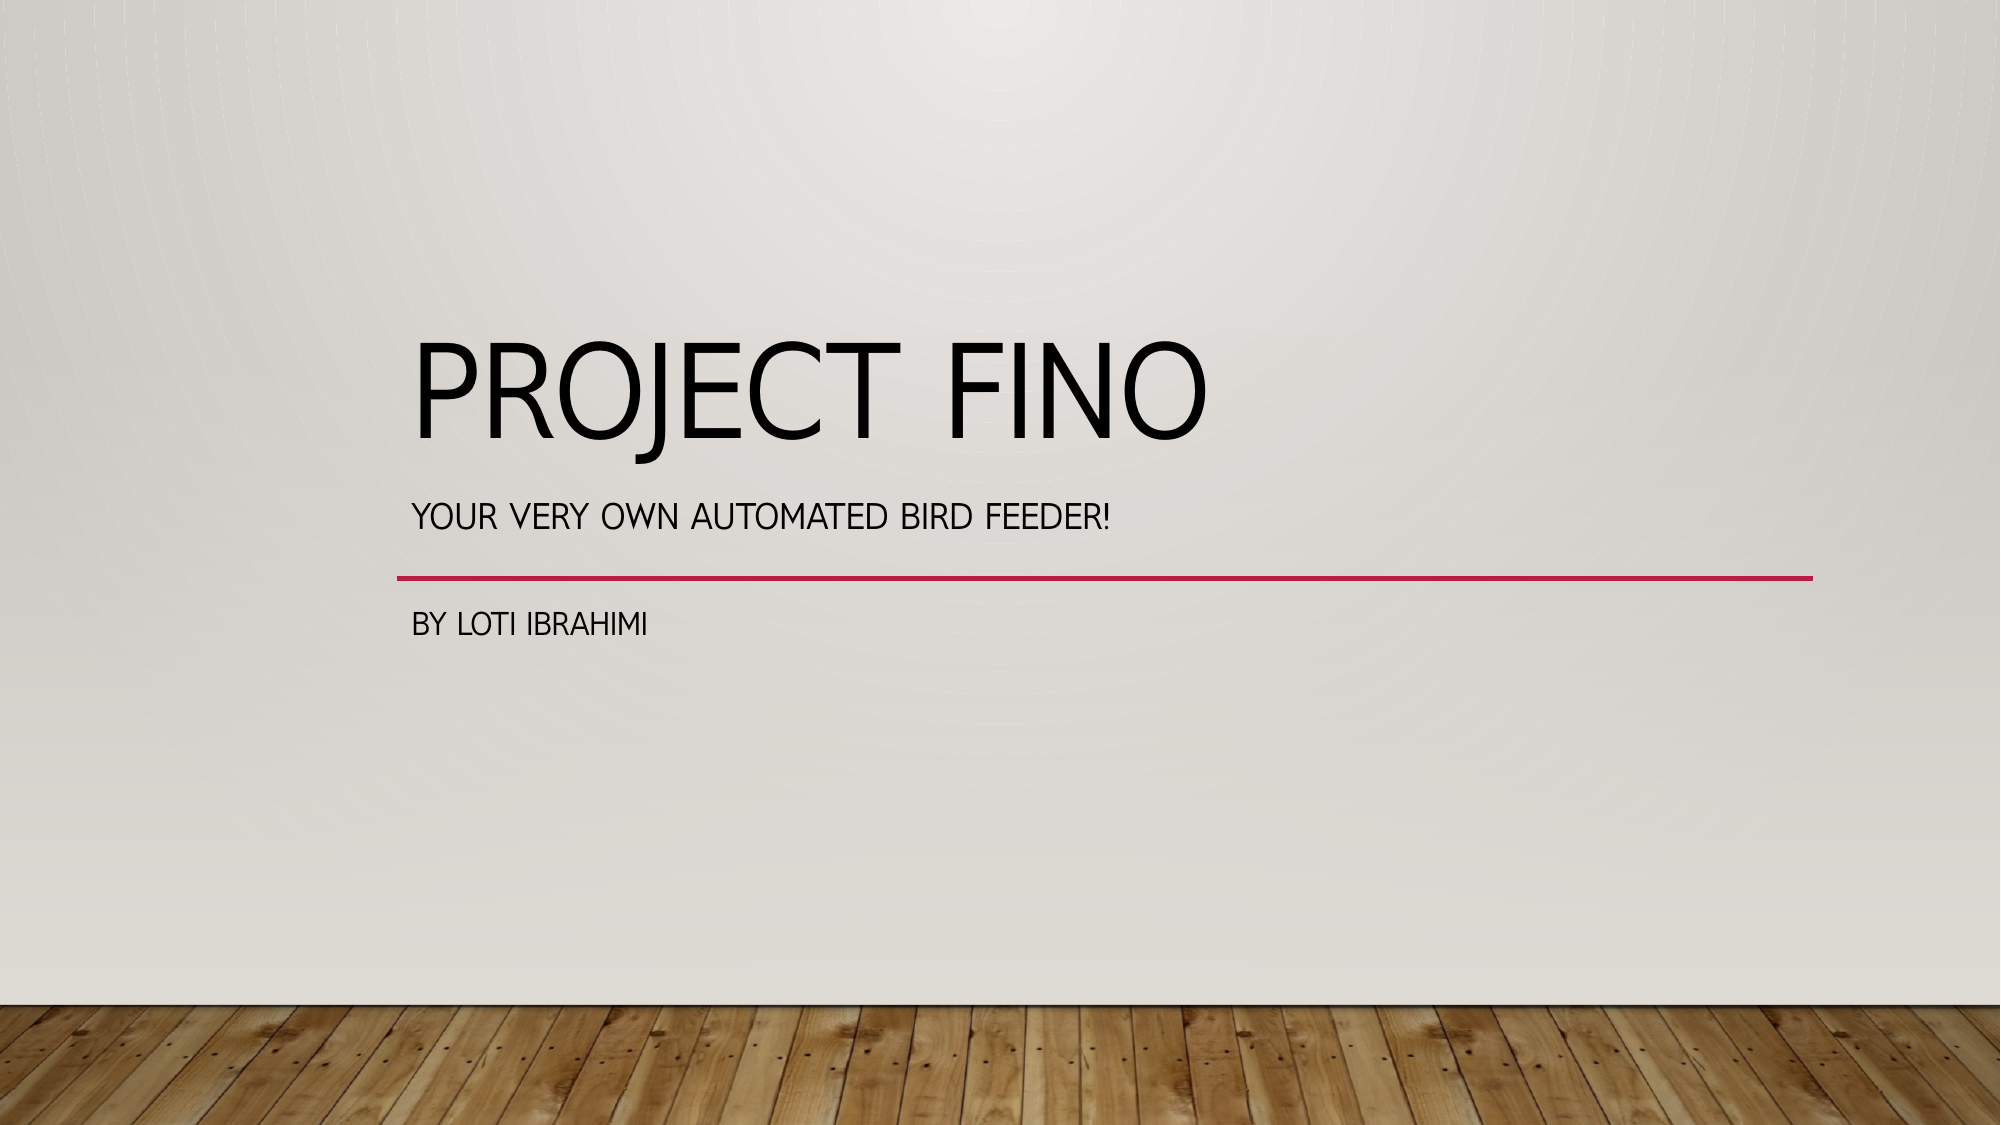

# Project Fino
YOUR VERY OWN AUTOMATED BIRD FEEDER!
By loti ibrahimi